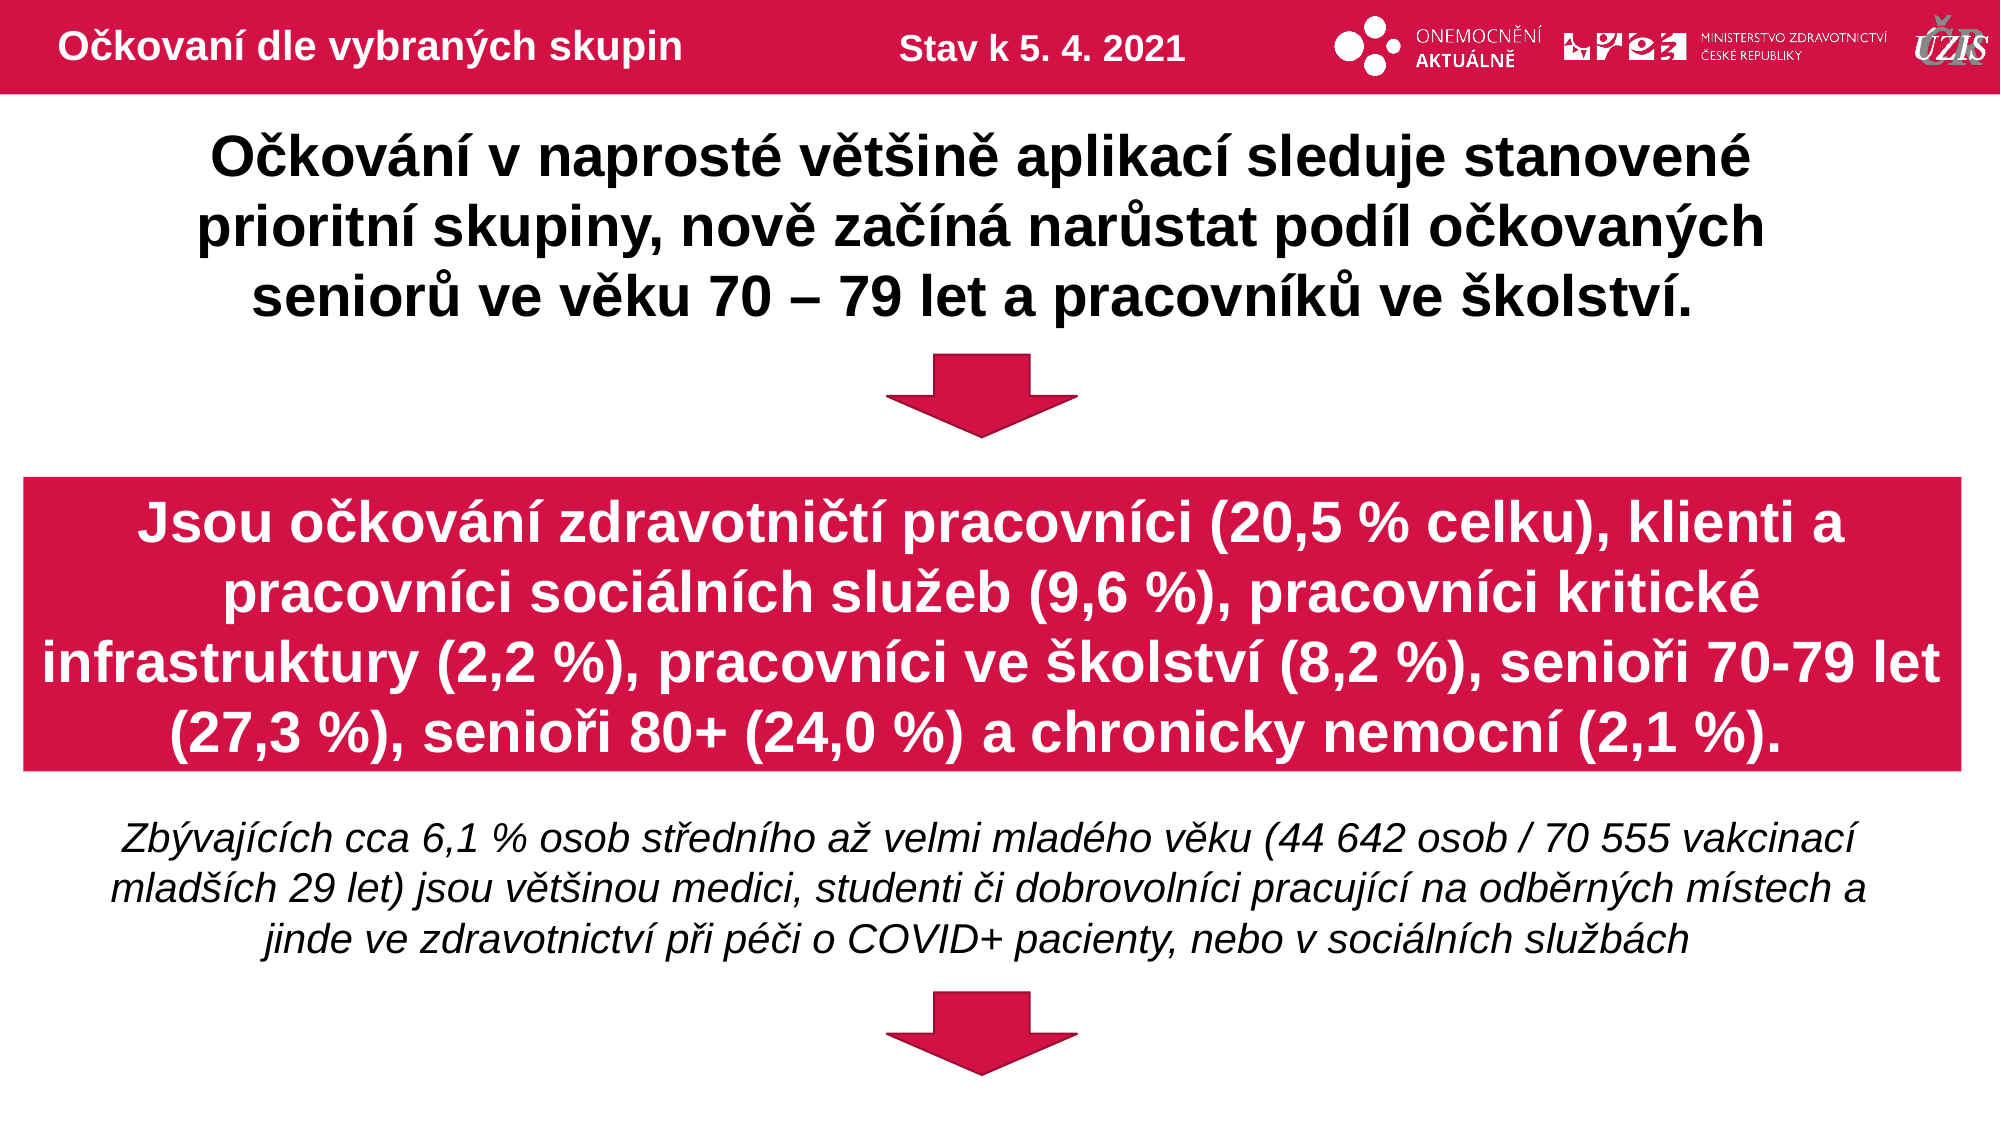

# Očkovaní dle vybraných skupin
Stav k 5. 4. 2021
Očkování v naprosté většině aplikací sleduje stanovené prioritní skupiny, nově začíná narůstat podíl očkovaných seniorů ve věku 70 – 79 let a pracovníků ve školství.

Jsou očkování zdravotničtí pracovníci (20,5 % celku), klienti a pracovníci sociálních služeb (9,6 %), pracovníci kritické infrastruktury (2,2 %), pracovníci ve školství (8,2 %), senioři 70-79 let (27,3 %), senioři 80+ (24,0 %) a chronicky nemocní (2,1 %).
Zbývajících cca 6,1 % osob středního až velmi mladého věku (44 642 osob / 70 555 vakcinací mladších 29 let) jsou většinou medici, studenti či dobrovolníci pracující na odběrných místech a jinde ve zdravotnictví při péči o COVID+ pacienty, nebo v sociálních službách